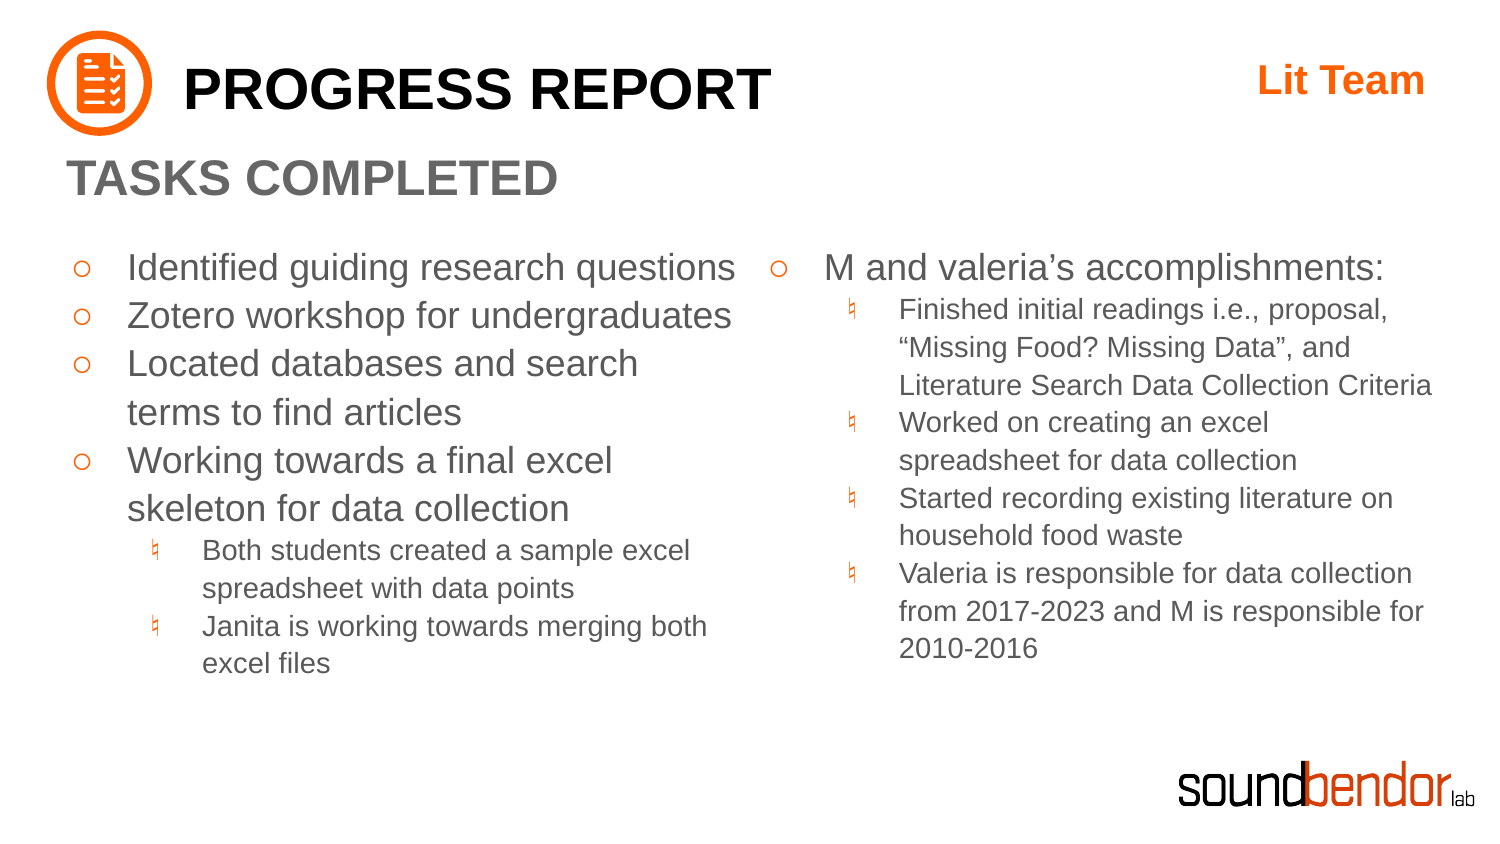

Lit Team
Identified guiding research questions
Zotero workshop for undergraduates
Located databases and search terms to find articles
Working towards a final excel skeleton for data collection
Both students created a sample excel spreadsheet with data points
Janita is working towards merging both excel files
M and valeria’s accomplishments:
Finished initial readings i.e., proposal, “Missing Food? Missing Data”, and Literature Search Data Collection Criteria
Worked on creating an excel spreadsheet for data collection
Started recording existing literature on household food waste
Valeria is responsible for data collection from 2017-2023 and M is responsible for 2010-2016